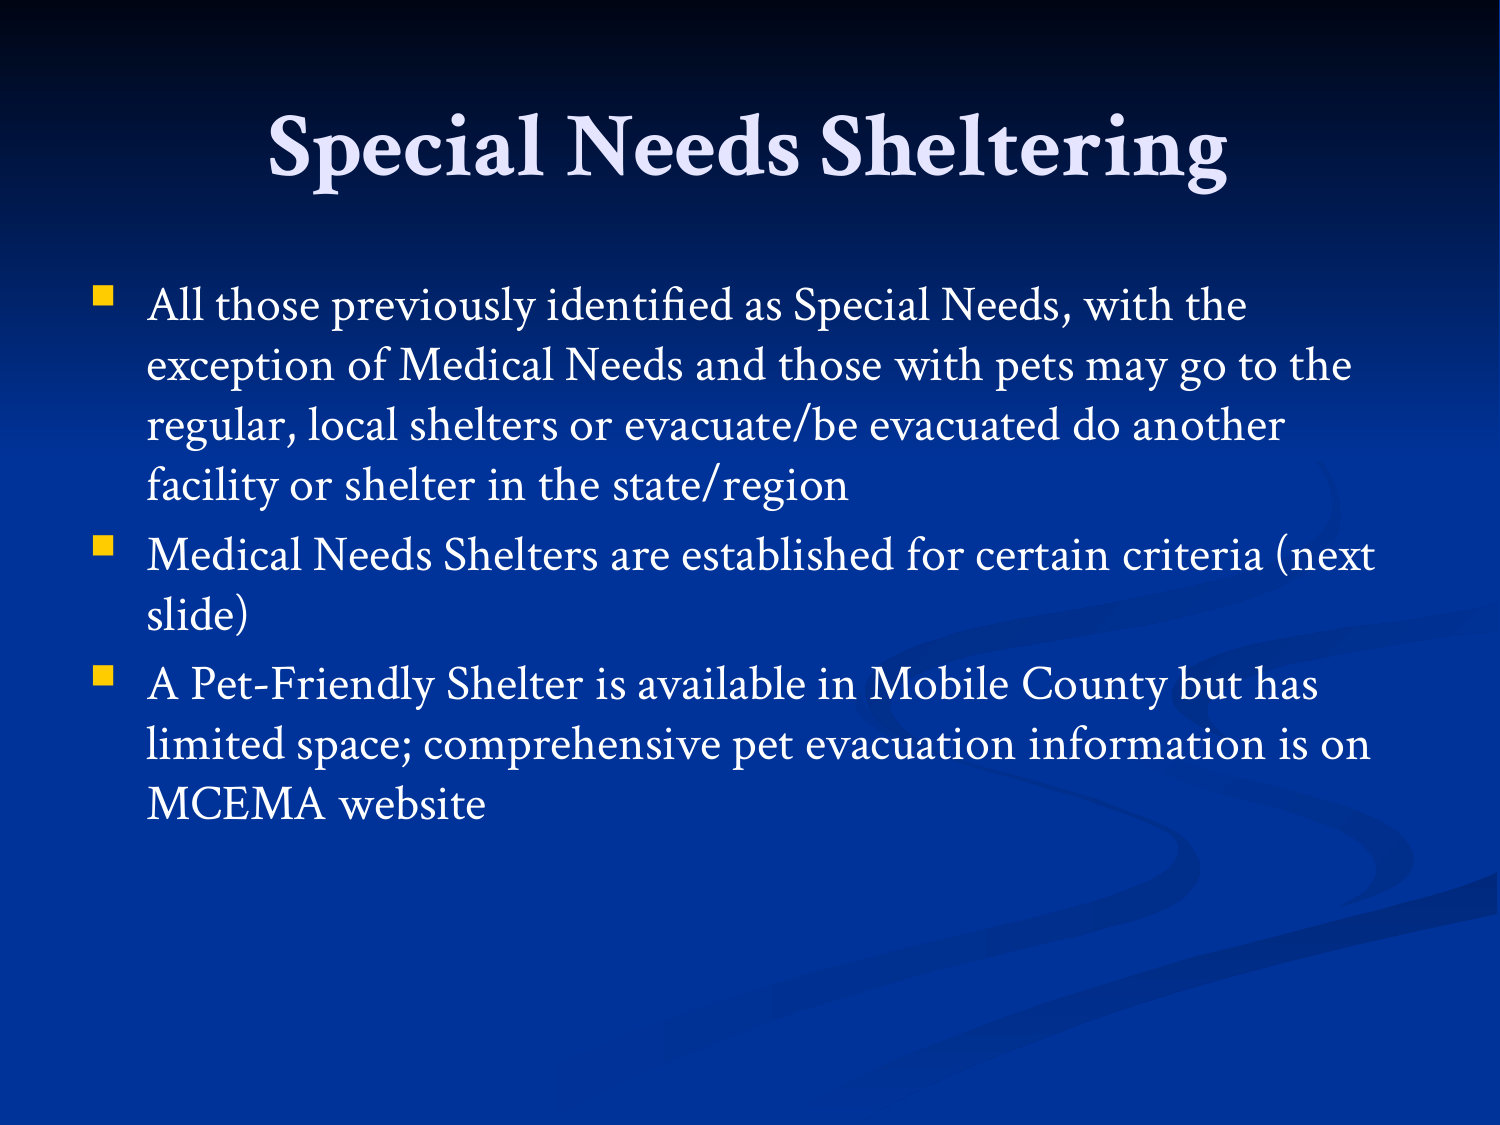

# Special Needs Sheltering
All those previously identified as Special Needs, with the exception of Medical Needs and those with pets may go to the regular, local shelters or evacuate/be evacuated do another facility or shelter in the state/region
Medical Needs Shelters are established for certain criteria (next slide)
A Pet-Friendly Shelter is available in Mobile County but has limited space; comprehensive pet evacuation information is on MCEMA website